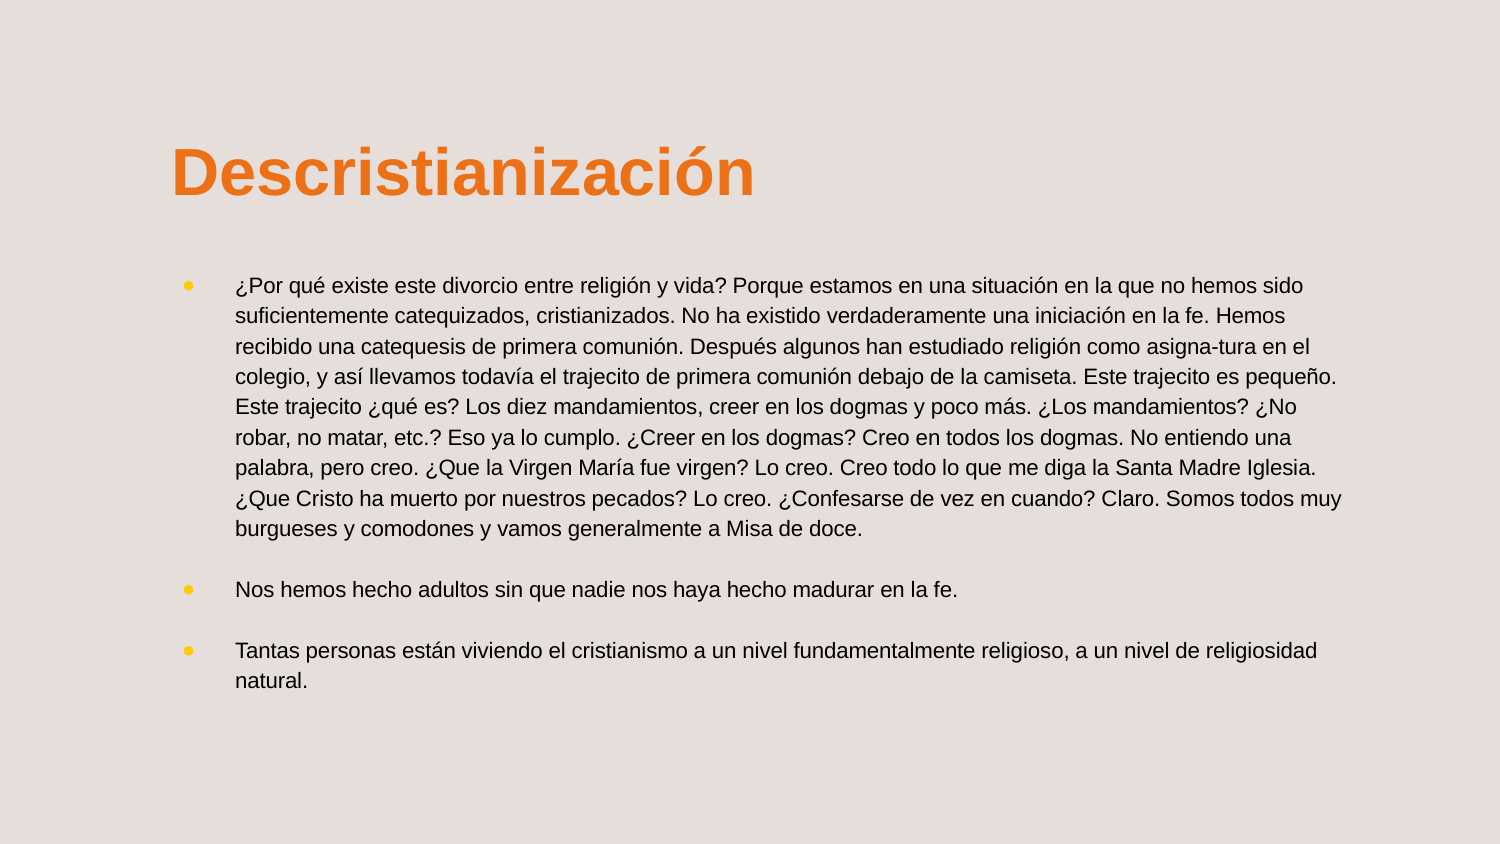

# Descristianización

¿Por qué existe este divorcio entre religión y vida? Porque estamos en una situación en la que no hemos sido suficientemente catequizados, cristianizados. No ha existido verdaderamente una iniciación en la fe. Hemos recibido una catequesis de primera comunión. Después algunos han estudiado religión como asigna-tura en el colegio, y así llevamos todavía el trajecito de primera comunión debajo de la camiseta. Este trajecito es pequeño. Este trajecito ¿qué es? Los diez mandamientos, creer en los dogmas y poco más. ¿Los mandamientos? ¿No robar, no matar, etc.? Eso ya lo cumplo. ¿Creer en los dogmas? Creo en todos los dogmas. No entiendo una palabra, pero creo. ¿Que la Virgen María fue virgen? Lo creo. Creo todo lo que me diga la Santa Madre Iglesia. ¿Que Cristo ha muerto por nuestros pecados? Lo creo. ¿Confesarse de vez en cuando? Claro. Somos todos muy burgueses y comodones y vamos generalmente a Misa de doce.

Nos hemos hecho adultos sin que nadie nos haya hecho madurar en la fe.

Tantas personas están viviendo el cristianismo a un nivel fundamentalmente religioso, a un nivel de religiosidad natural.